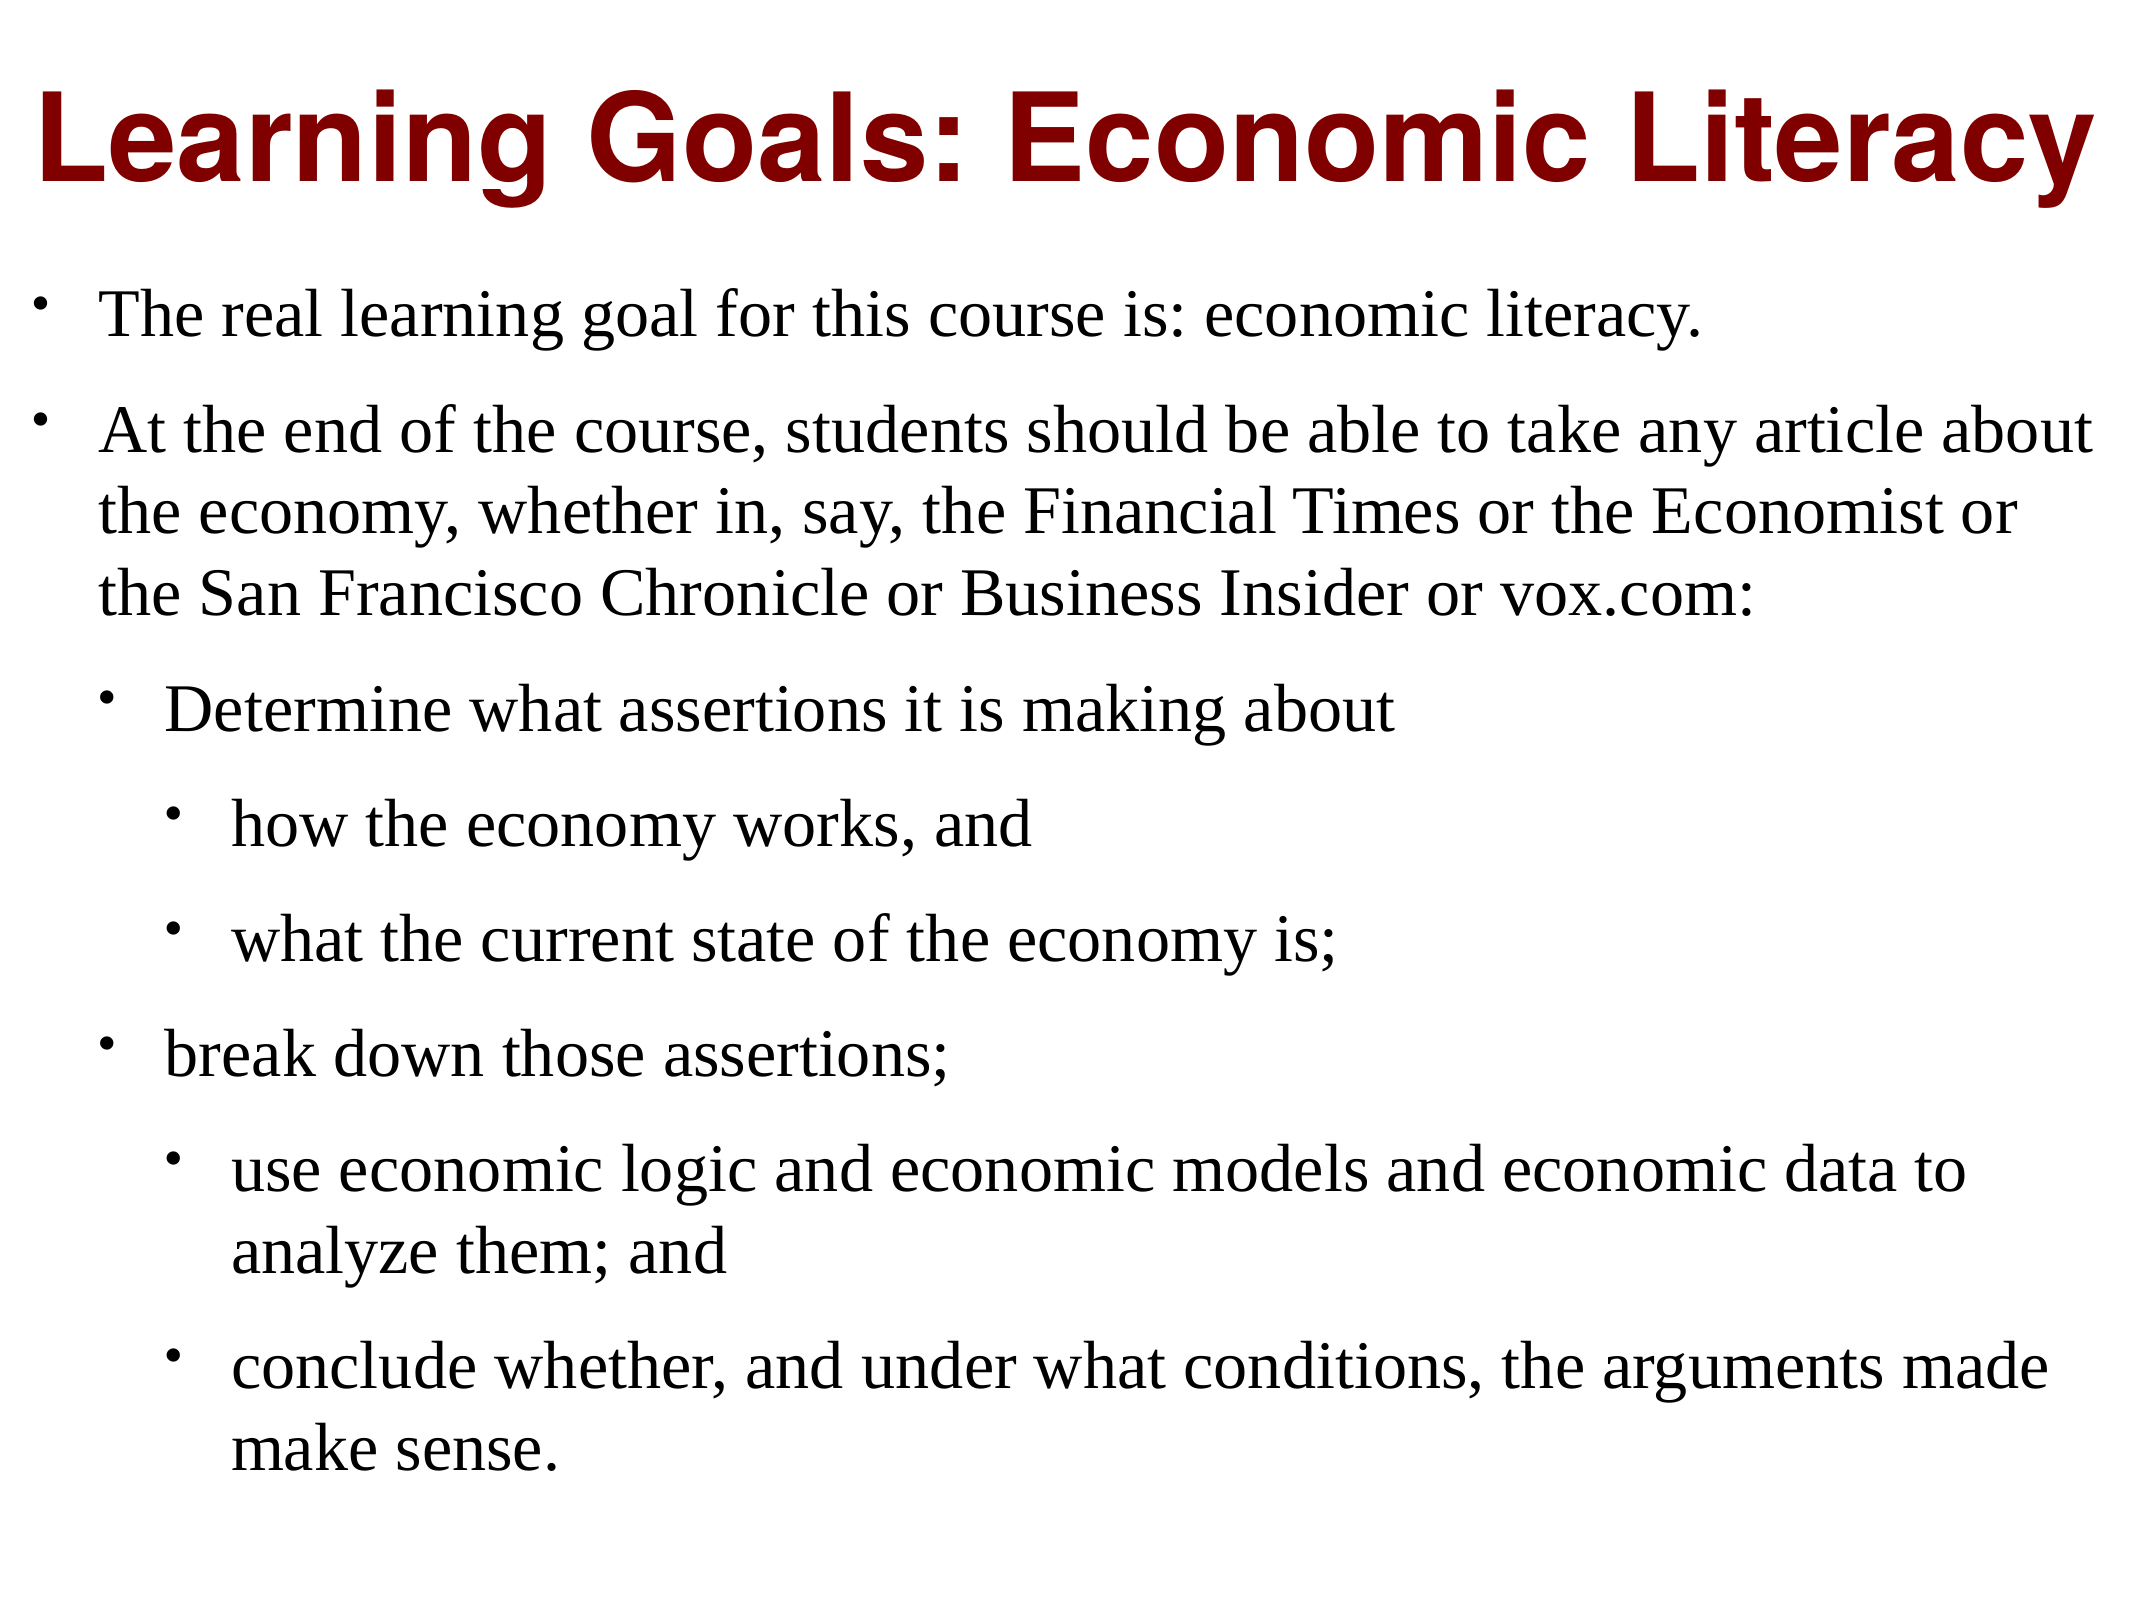

# Learning Goals: Economic Literacy
The real learning goal for this course is: economic literacy.
At the end of the course, students should be able to take any article about the economy, whether in, say, the Financial Times or the Economist or the San Francisco Chronicle or Business Insider or vox.com:
Determine what assertions it is making about
how the economy works, and
what the current state of the economy is;
break down those assertions;
use economic logic and economic models and economic data to analyze them; and
conclude whether, and under what conditions, the arguments made make sense.